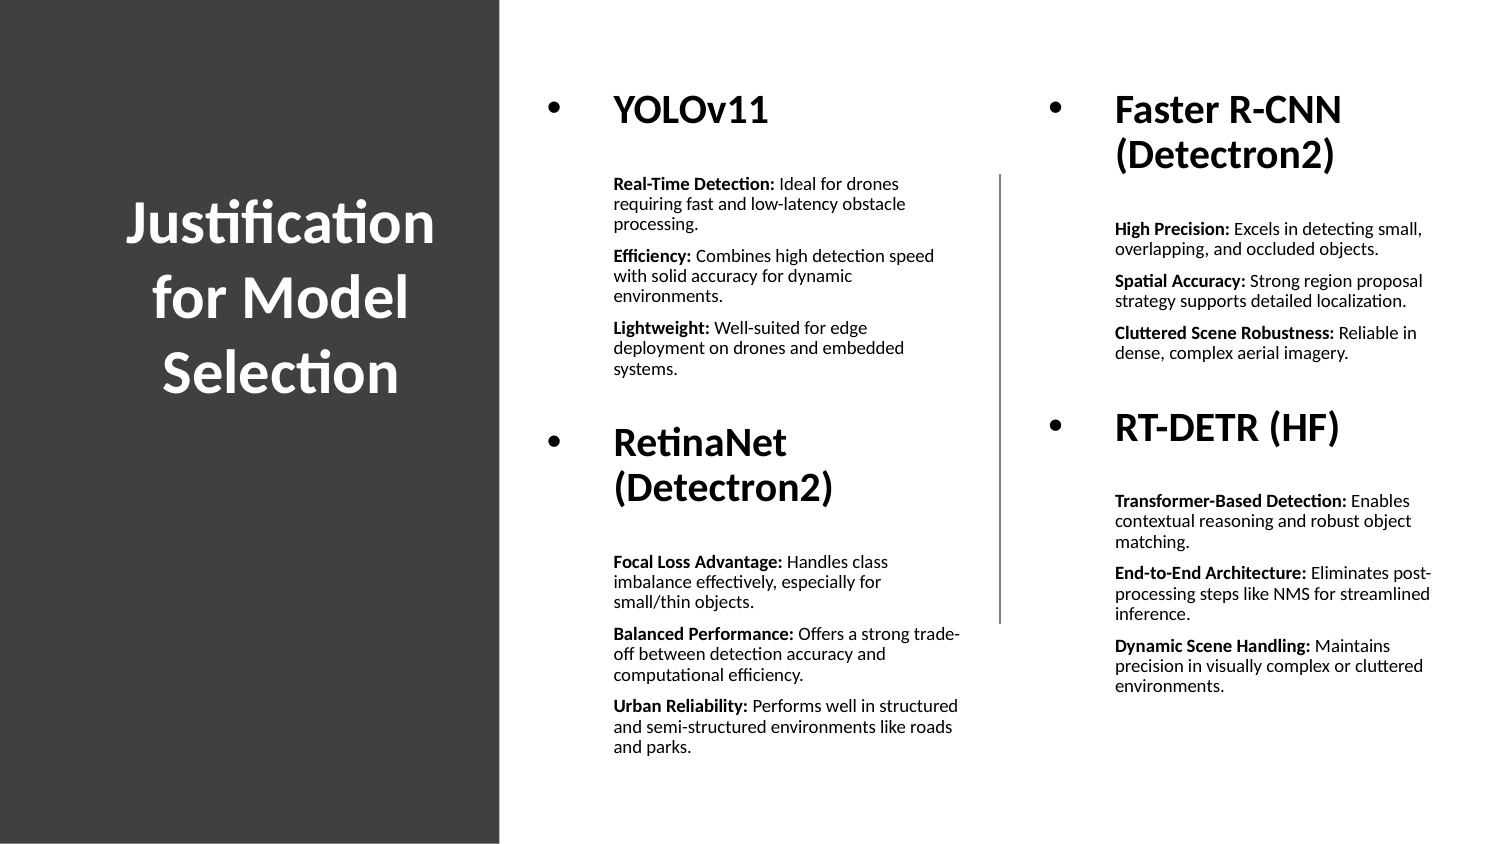

YOLOv11

	Real-Time Detection: Ideal for drones requiring fast and low-latency obstacle processing.
	Efficiency: Combines high detection speed with solid accuracy for dynamic environments.
	Lightweight: Well-suited for edge deployment on drones and embedded systems.

RetinaNet (Detectron2)

	Focal Loss Advantage: Handles class imbalance effectively, especially for small/thin objects.
	Balanced Performance: Offers a strong trade-off between detection accuracy and computational efficiency.
	Urban Reliability: Performs well in structured and semi-structured environments like roads and parks.
Faster R-CNN (Detectron2)

	High Precision: Excels in detecting small, overlapping, and occluded objects.
	Spatial Accuracy: Strong region proposal strategy supports detailed localization.
	Cluttered Scene Robustness: Reliable in dense, complex aerial imagery.

RT-DETR (HF)

	Transformer-Based Detection: Enables contextual reasoning and robust object matching.
	End-to-End Architecture: Eliminates post-processing steps like NMS for streamlined inference.
	Dynamic Scene Handling: Maintains precision in visually complex or cluttered environments.
# Justification for Model Selection